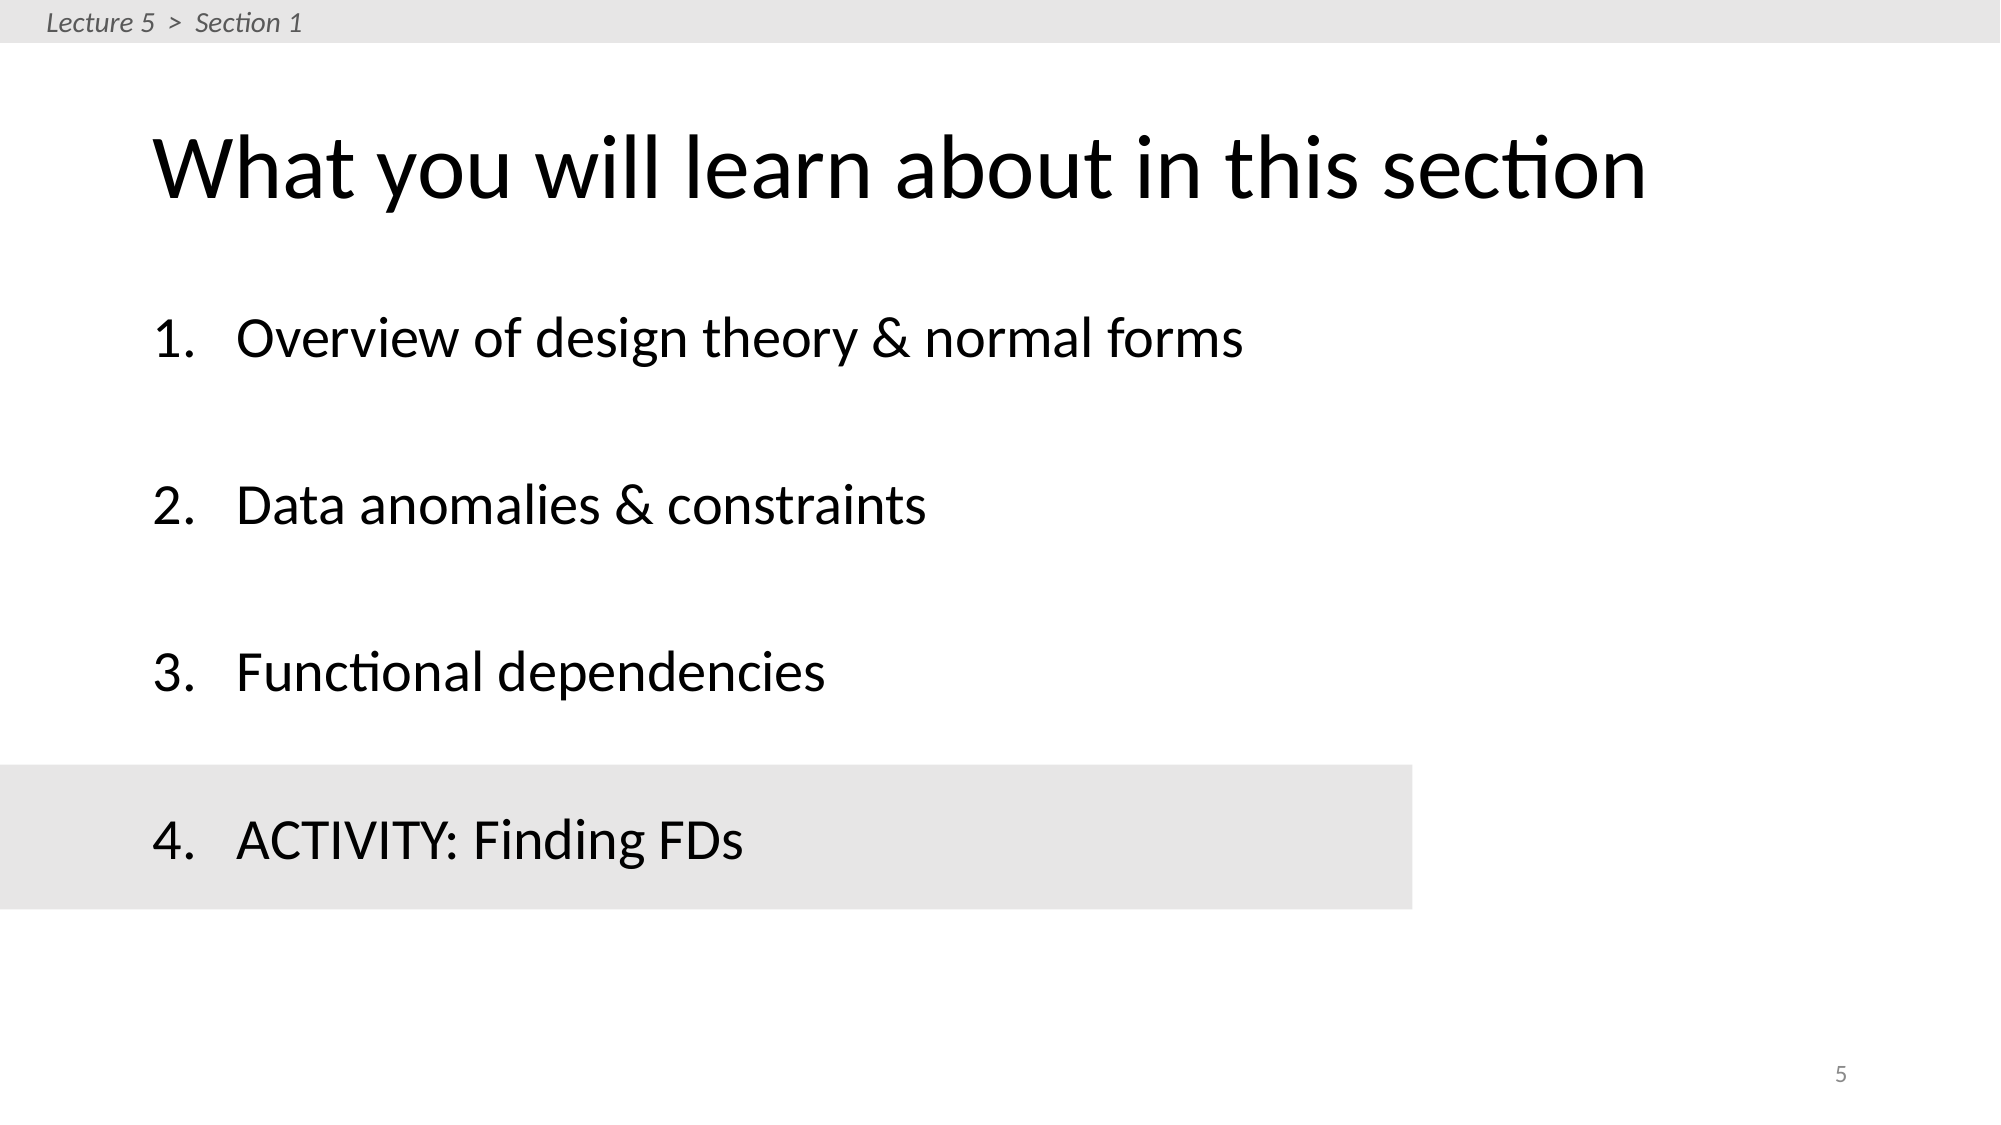

Lecture 5  >  Section 1
# What you will learn about in this section
Overview of design theory & normal forms

Data anomalies & constraints

Functional dependencies

ACTIVITY: Finding FDs

5